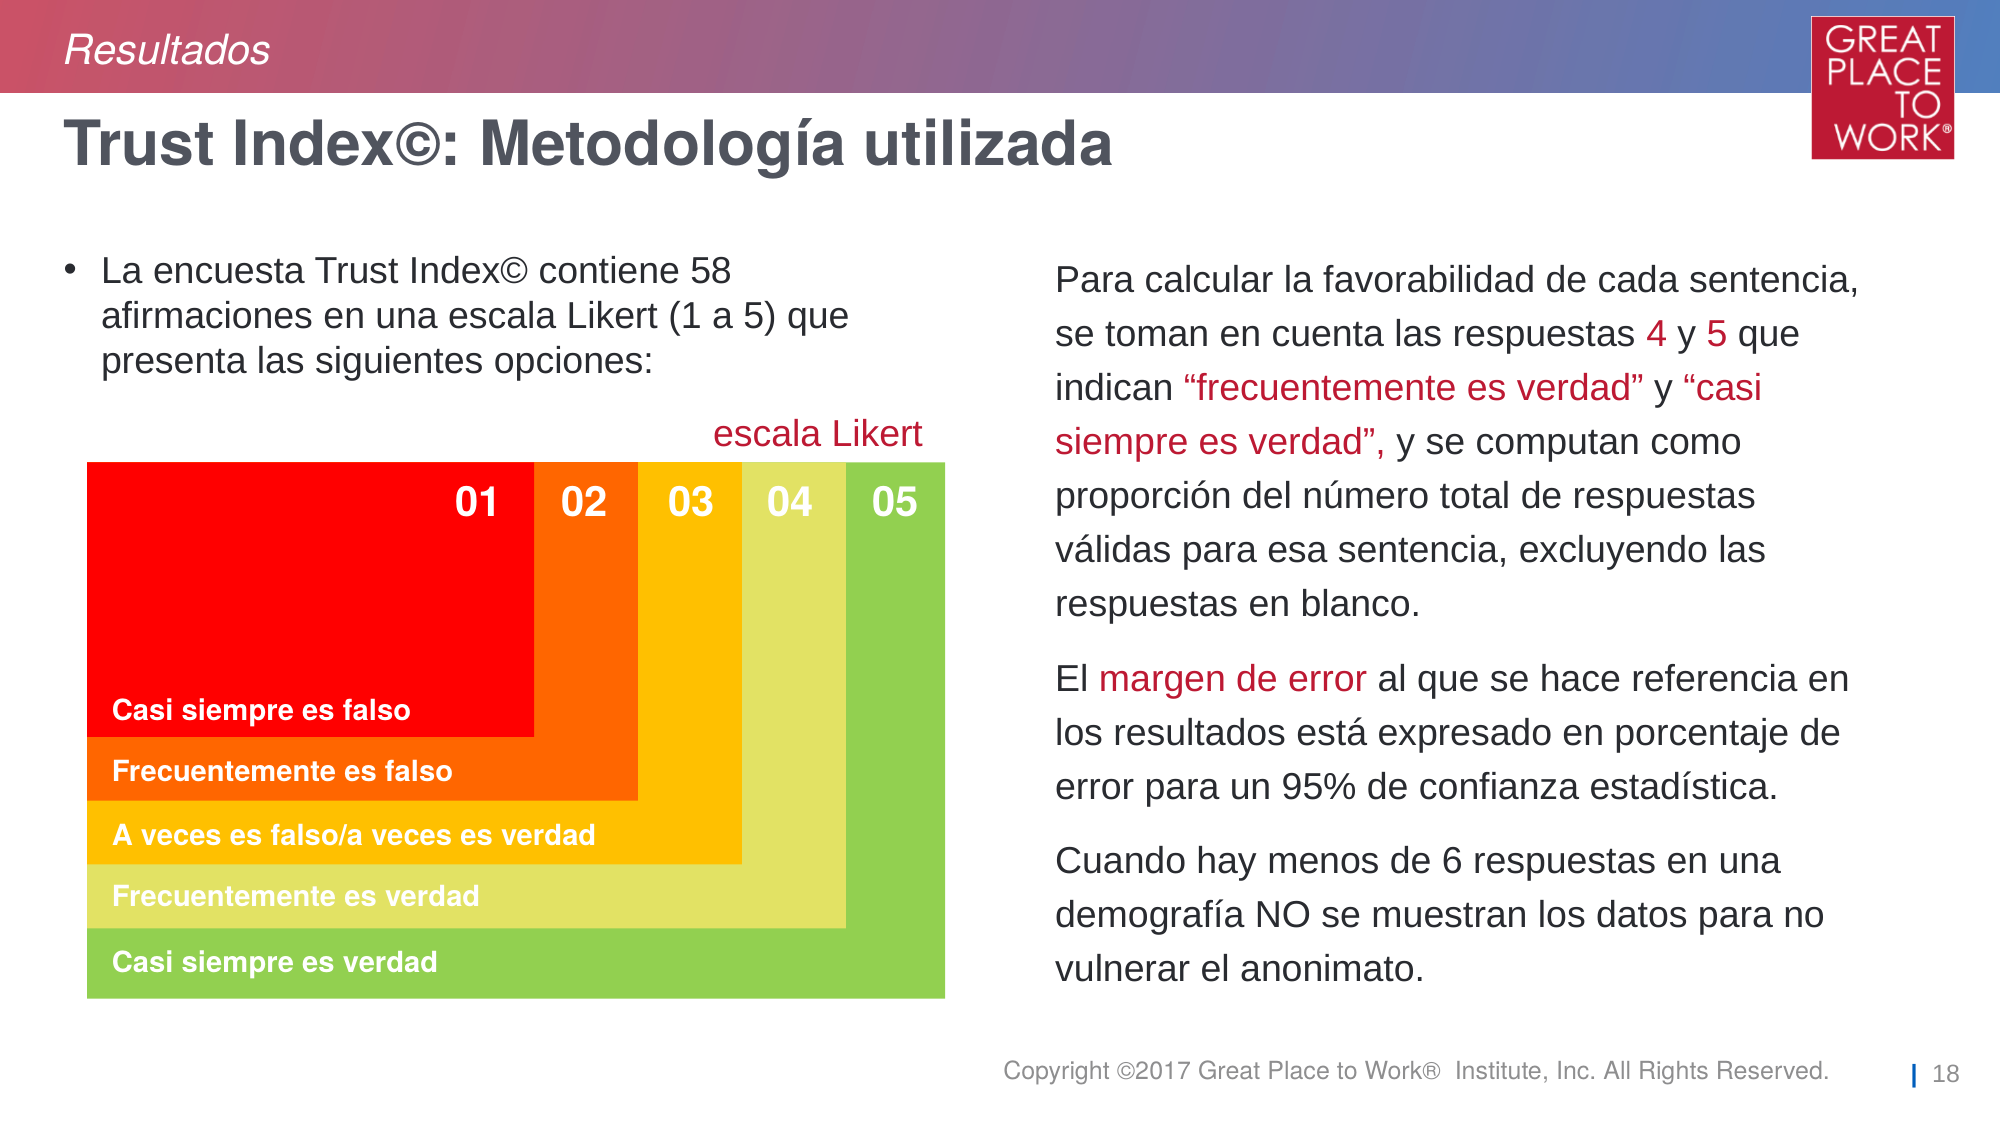

Resultados
# Trust Index©: Metodología utilizada
La encuesta Trust Index© contiene 58 afirmaciones en una escala Likert (1 a 5) que presenta las siguientes opciones:

Para calcular la favorabilidad de cada sentencia, se toman en cuenta las respuestas 4 y 5 que indican “frecuentemente es verdad” y “casi siempre es verdad”, y se computan como proporción del número total de respuestas válidas para esa sentencia, excluyendo las respuestas en blanco.
El margen de error al que se hace referencia en los resultados está expresado en porcentaje de error para un 95% de confianza estadística.
Cuando hay menos de 6 respuestas en una demografía NO se muestran los datos para no vulnerar el anonimato.

escala Likert

01
02
03
04
05
Casi siempre es falso
Frecuentemente es falso
A veces es falso/a veces es verdad
Frecuentemente es verdad
Casi siempre es verdad
Copyright ©2017 Great Place to Work®  Institute, Inc. All Rights Reserved.
|  18